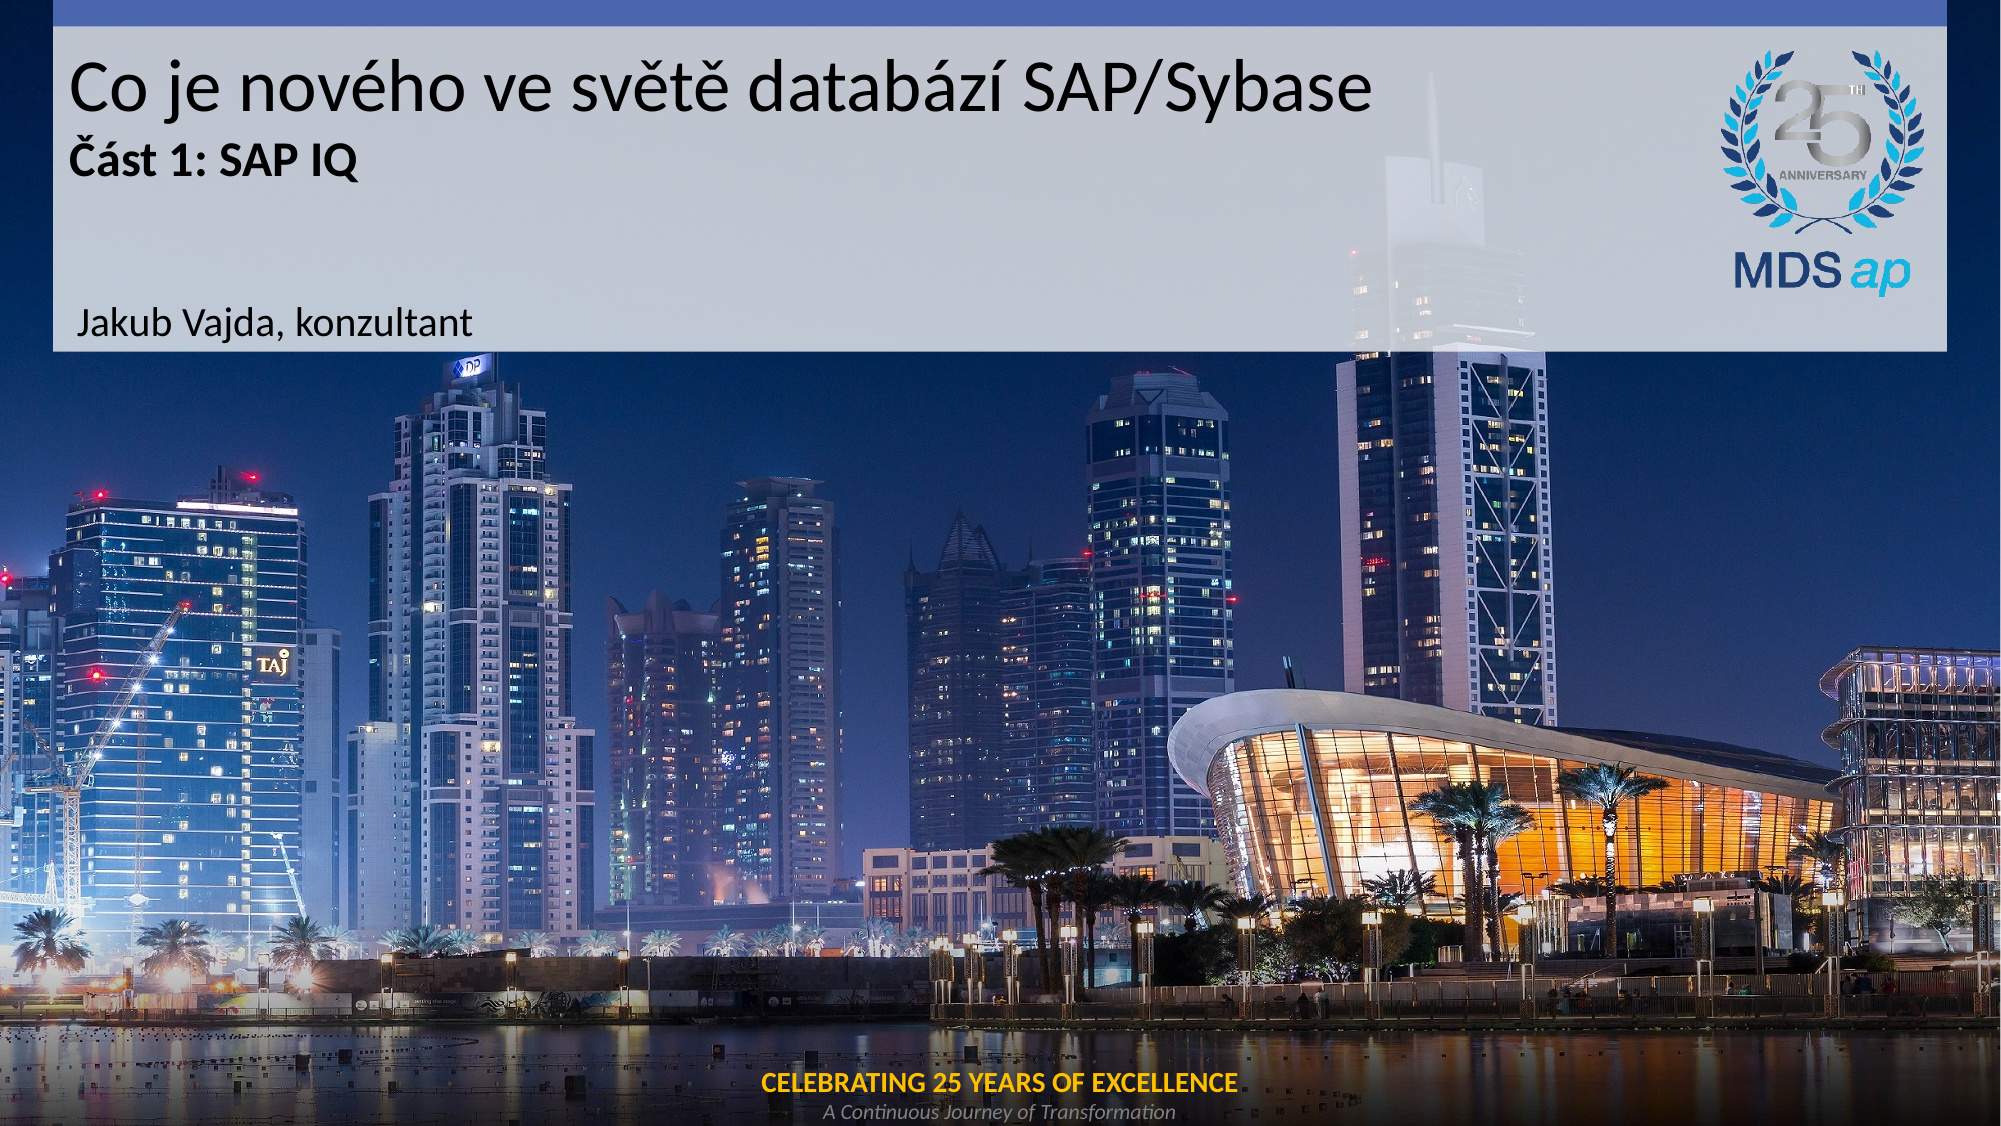

# Co je nového ve světě databází SAP/Sybase Část 1: SAP IQ
Jakub Vajda, konzultant